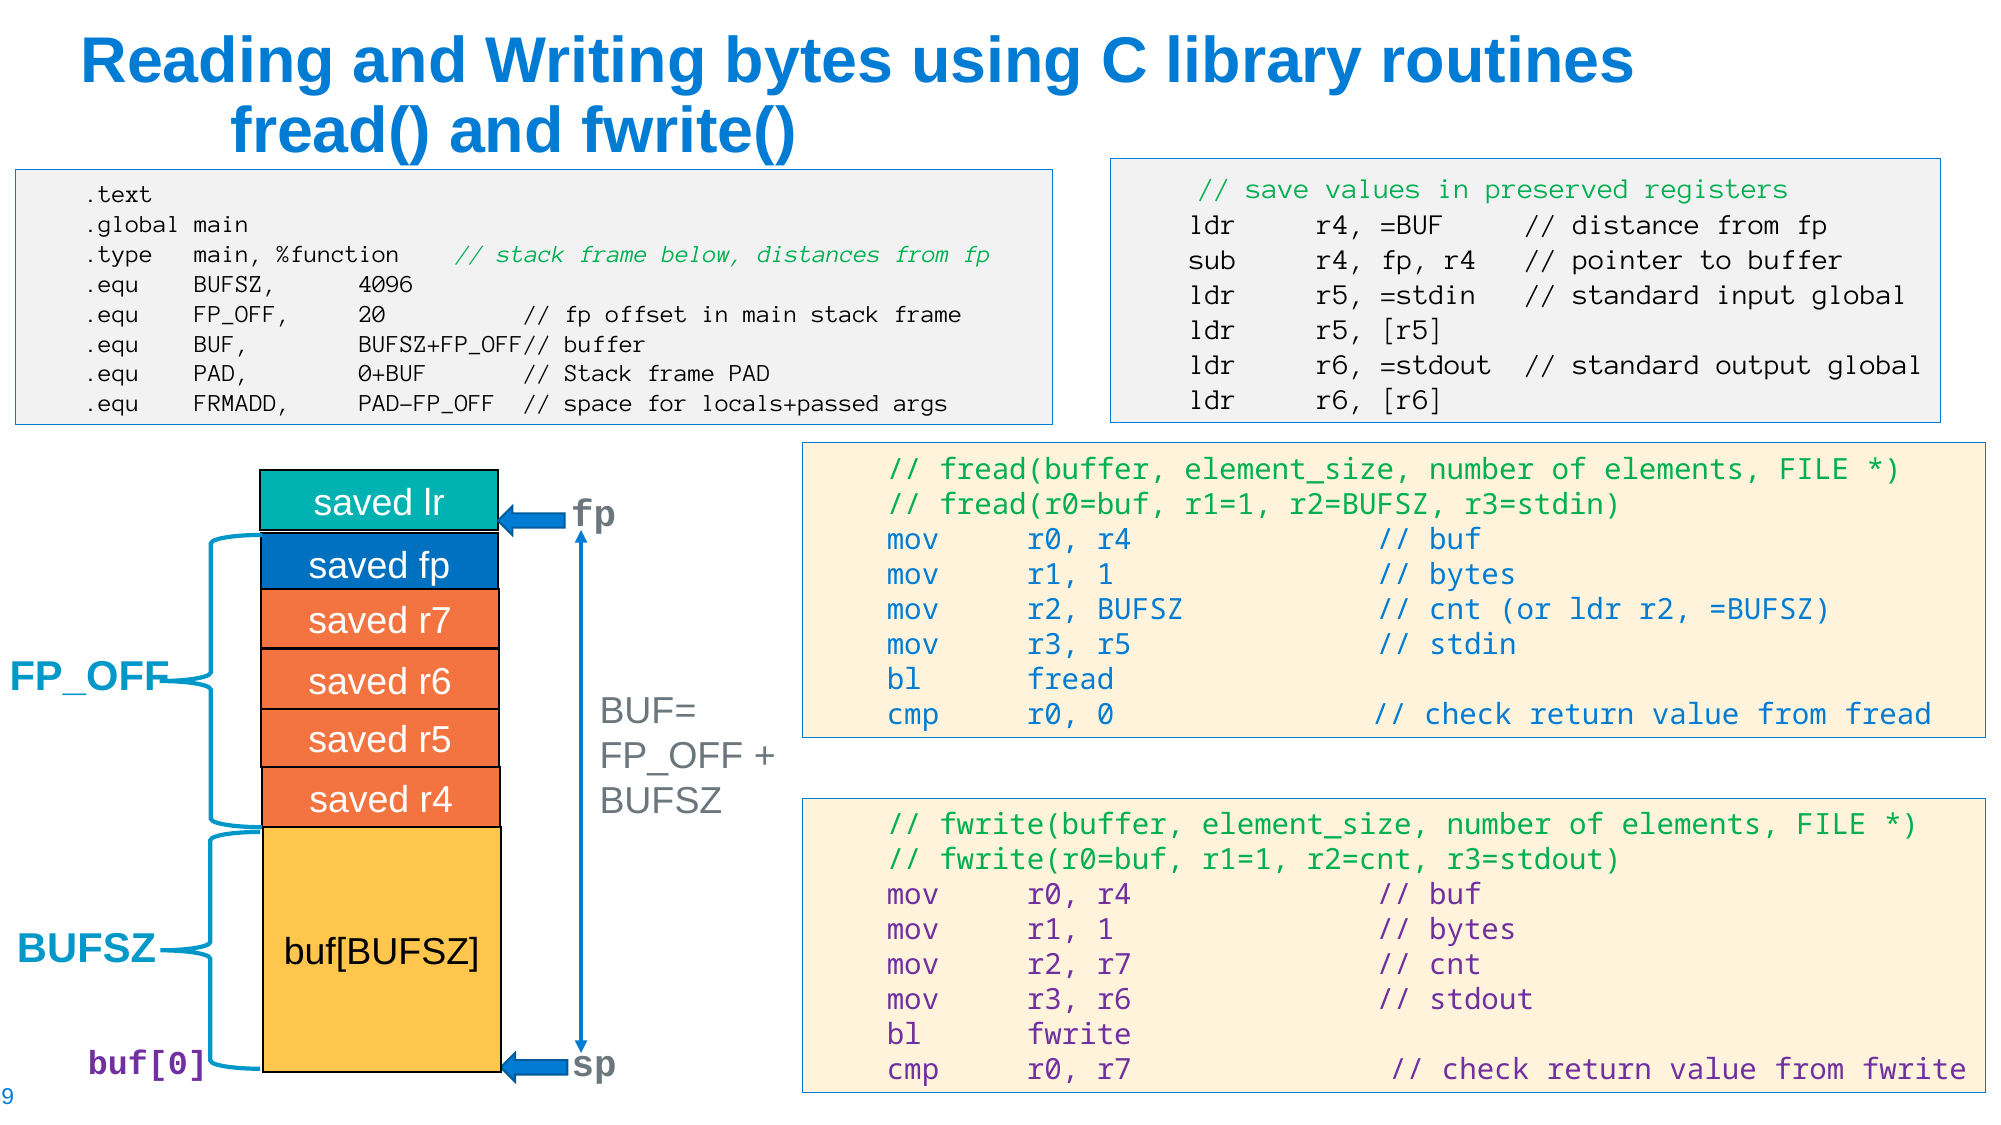

# Reading and Writing bytes using C library routines fread() and fwrite()
    // save values in preserved registers
    ldr     r4, =BUF     // distance from fp
    sub     r4, fp, r4   // pointer to buffer
    ldr     r5, =stdin   // standard input global
    ldr     r5, [r5]
    ldr     r6, =stdout  // standard output global
    ldr     r6, [r6]
    .text
    .global main
    .type   main, %function    // stack frame below, distances from fp
    .equ    BUFSZ,      4096
    .equ    FP_OFF,     20          // fp offset in main stack frame
    .equ    BUF,        BUFSZ+FP_OFF// buffer
    .equ    PAD,        0+BUF       // Stack frame PAD
    .equ    FRMADD,     PAD-FP_OFF  // space for locals+passed args
    // fread(buffer, element_size, number of elements, FILE *)
    // fread(r0=buf, r1=1, r2=BUFSZ, r3=stdin)
    mov     r0, r4              // buf
    mov     r1, 1               // bytes
    mov     r2, BUFSZ           // cnt (or ldr r2, =BUFSZ)
    mov     r3, r5              // stdin
    bl      fread
    cmp     r0, 0		      // check return value from fread
saved lr
fp

saved fp

saved r7
FP_OFF
saved r6
BUF=
FP_OFF +
BUFSZ
saved r5
saved r4
    // fwrite(buffer, element_size, number of elements, FILE *)
    // fwrite(r0=buf, r1=1, r2=cnt, r3=stdout)
    mov     r0, r4              // buf
    mov     r1, 1               // bytes
    mov     r2, r7              // cnt
    mov     r3, r6              // stdout
    bl      fwrite
    cmp     r0, r7	       // check return value from fwrite
buf[BUFSZ]

BUFSZ
sp
buf[0]